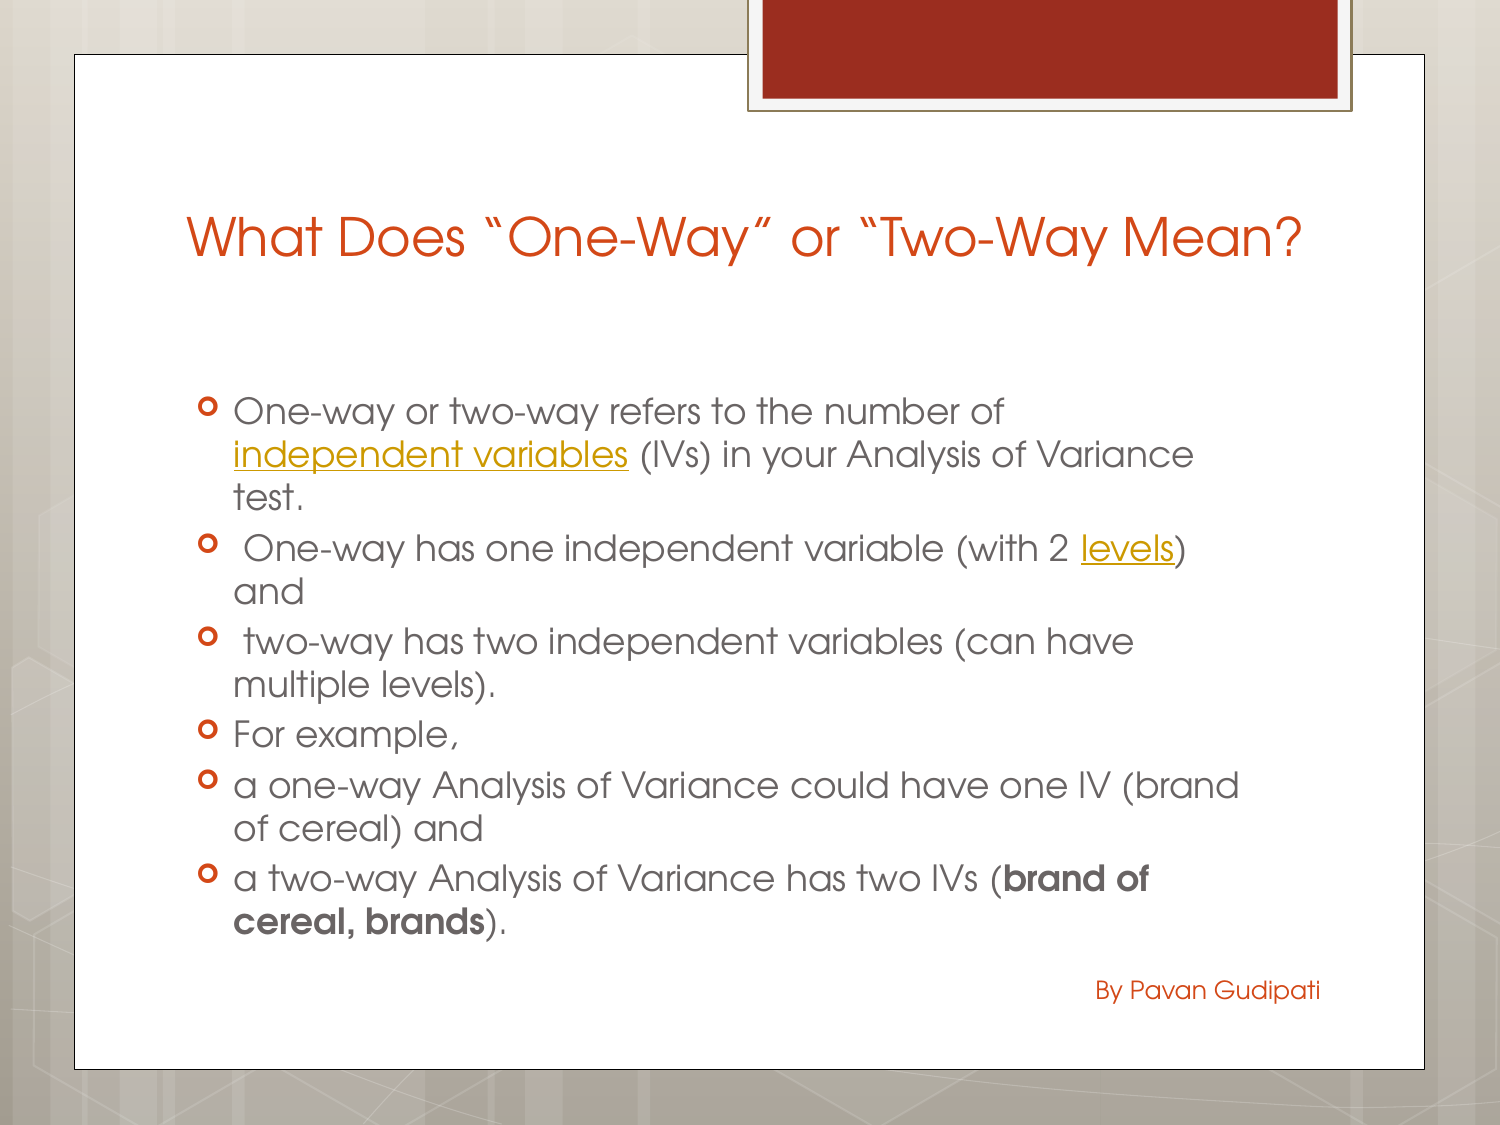

# What Does “One-Way” or “Two-Way Mean?
One-way or two-way refers to the number of independent variables (IVs) in your Analysis of Variance test.
 One-way has one independent variable (with 2 levels) and
 two-way has two independent variables (can have multiple levels).
For example,
a one-way Analysis of Variance could have one IV (brand of cereal) and
a two-way Analysis of Variance has two IVs (brand of cereal, brands).

By Pavan Gudipati